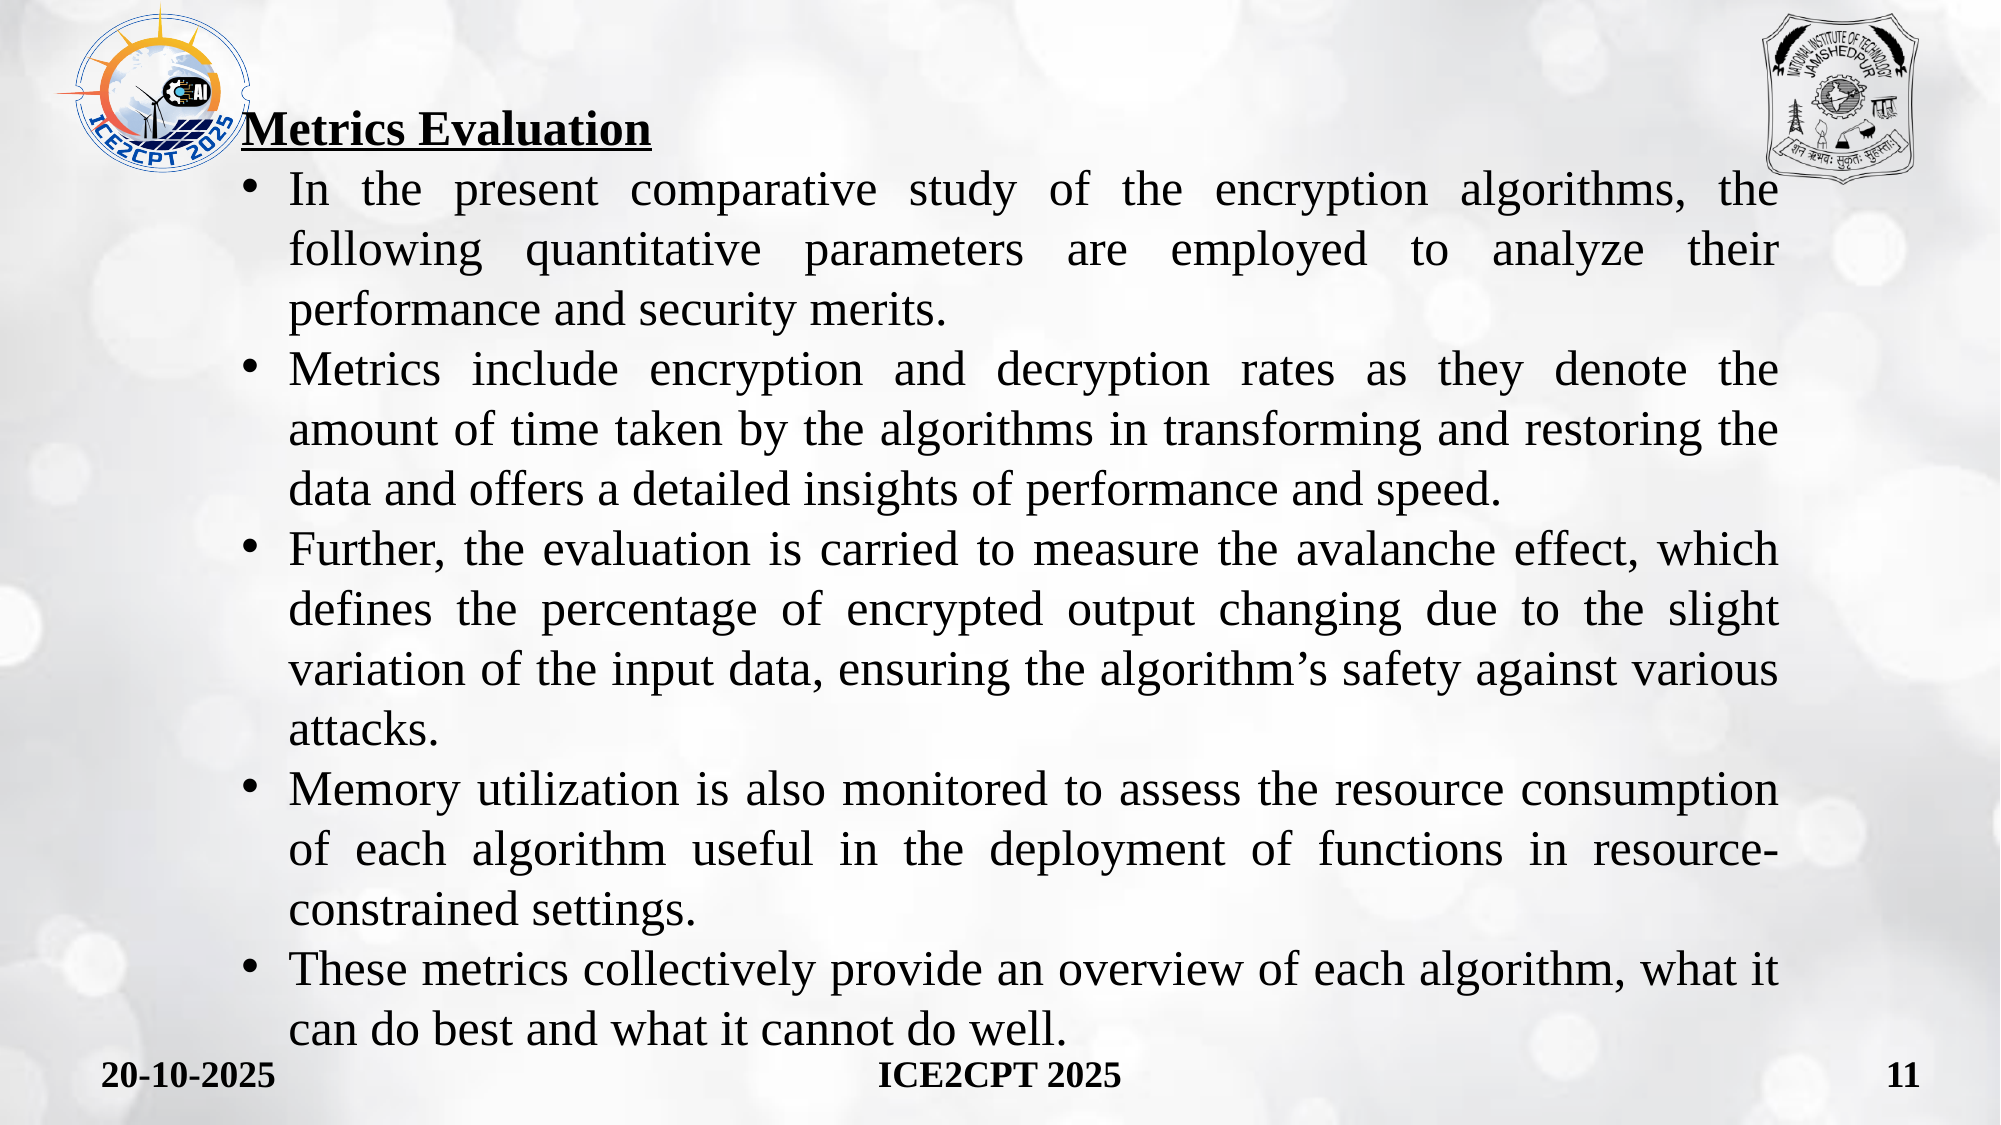

Metrics Evaluation
In the present comparative study of the encryption algorithms, the following quantitative parameters are employed to analyze their performance and security merits.
Metrics include encryption and decryption rates as they denote the amount of time taken by the algorithms in transforming and restoring the data and offers a detailed insights of performance and speed.
Further, the evaluation is carried to measure the avalanche effect, which defines the percentage of encrypted output changing due to the slight variation of the input data, ensuring the algorithm’s safety against various attacks.
Memory utilization is also monitored to assess the resource consumption of each algorithm useful in the deployment of functions in resource-constrained settings.
These metrics collectively provide an overview of each algorithm, what it can do best and what it cannot do well.
20-10-2025
11
ICE2CPT 2025